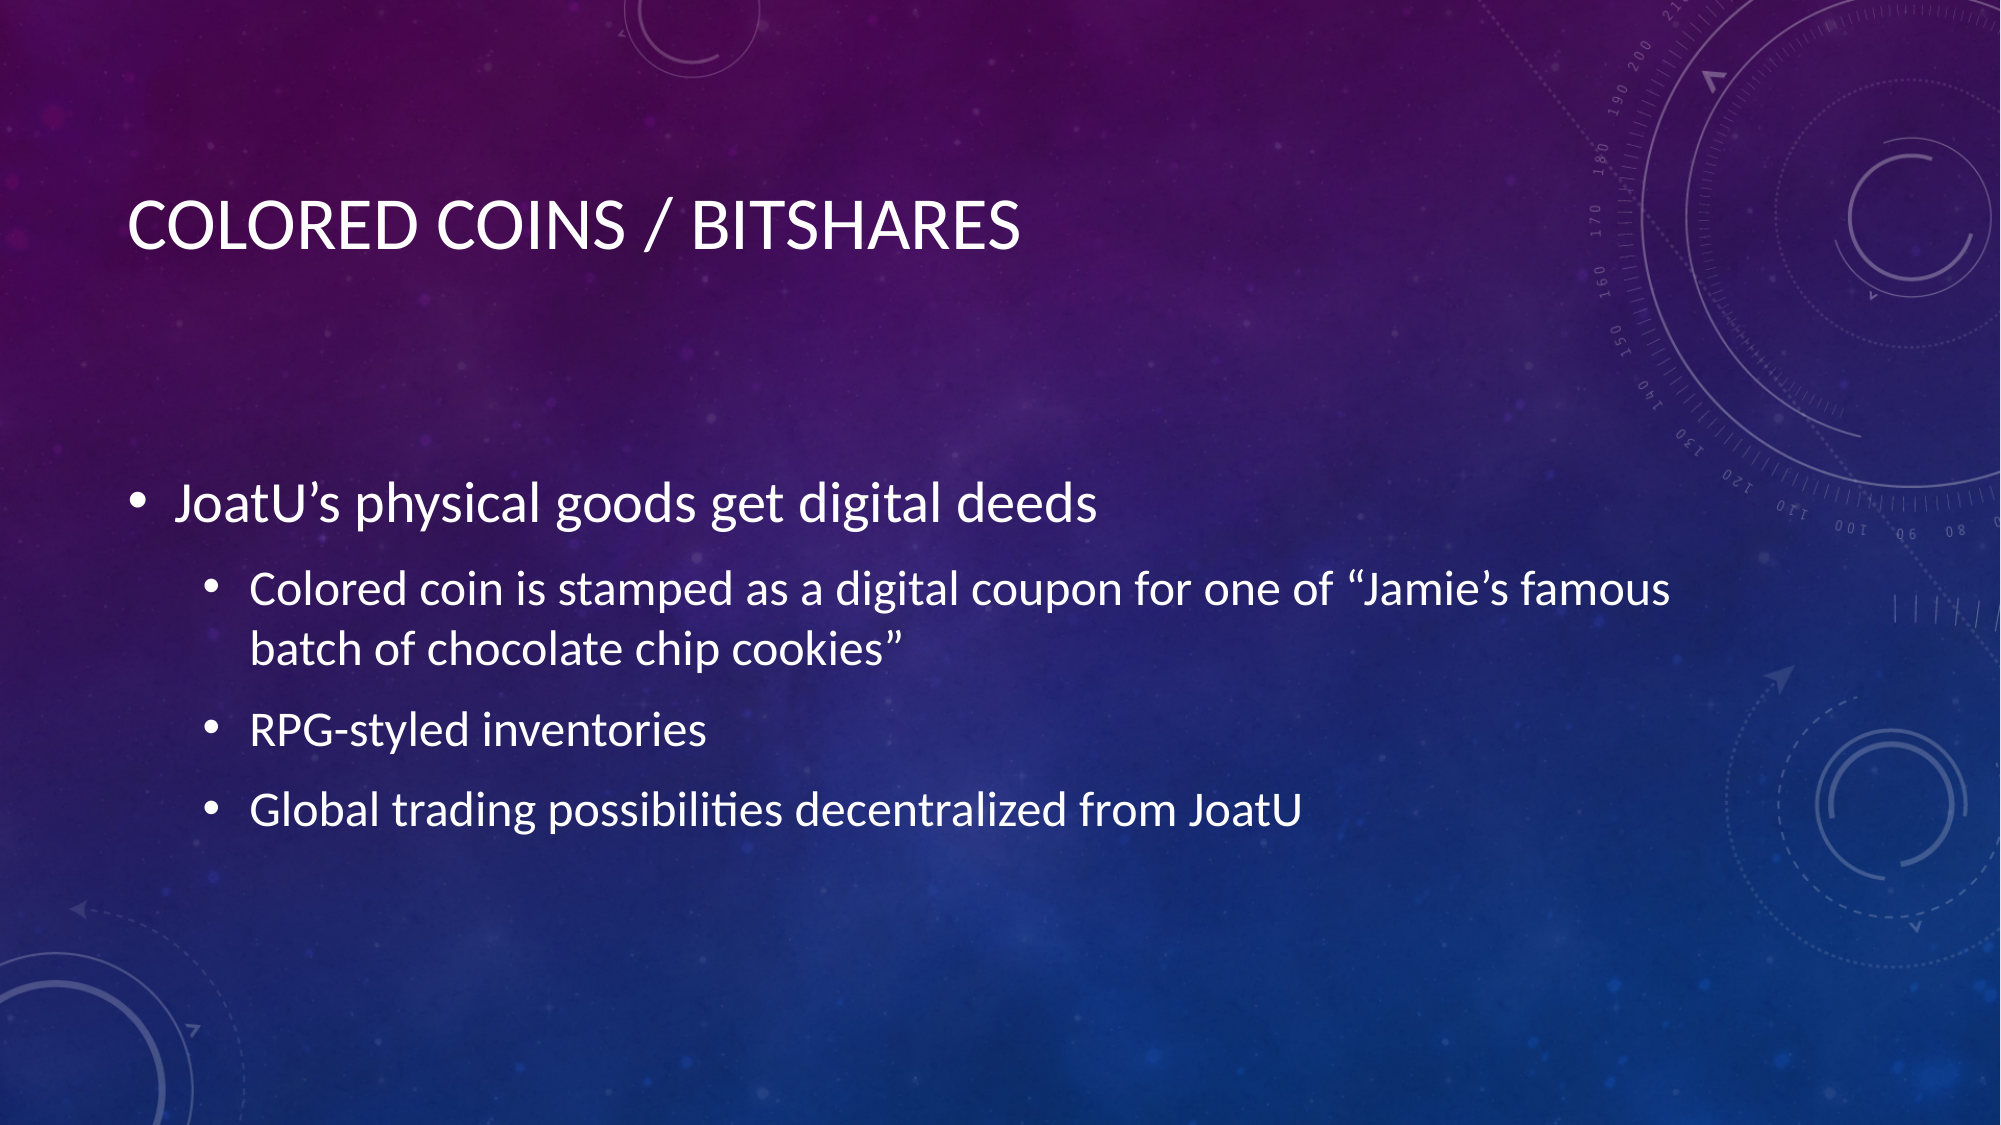

# Colored coins / bitshares
JoatU’s physical goods get digital deeds
Colored coin is stamped as a digital coupon for one of “Jamie’s famous batch of chocolate chip cookies”
RPG-styled inventories
Global trading possibilities decentralized from JoatU